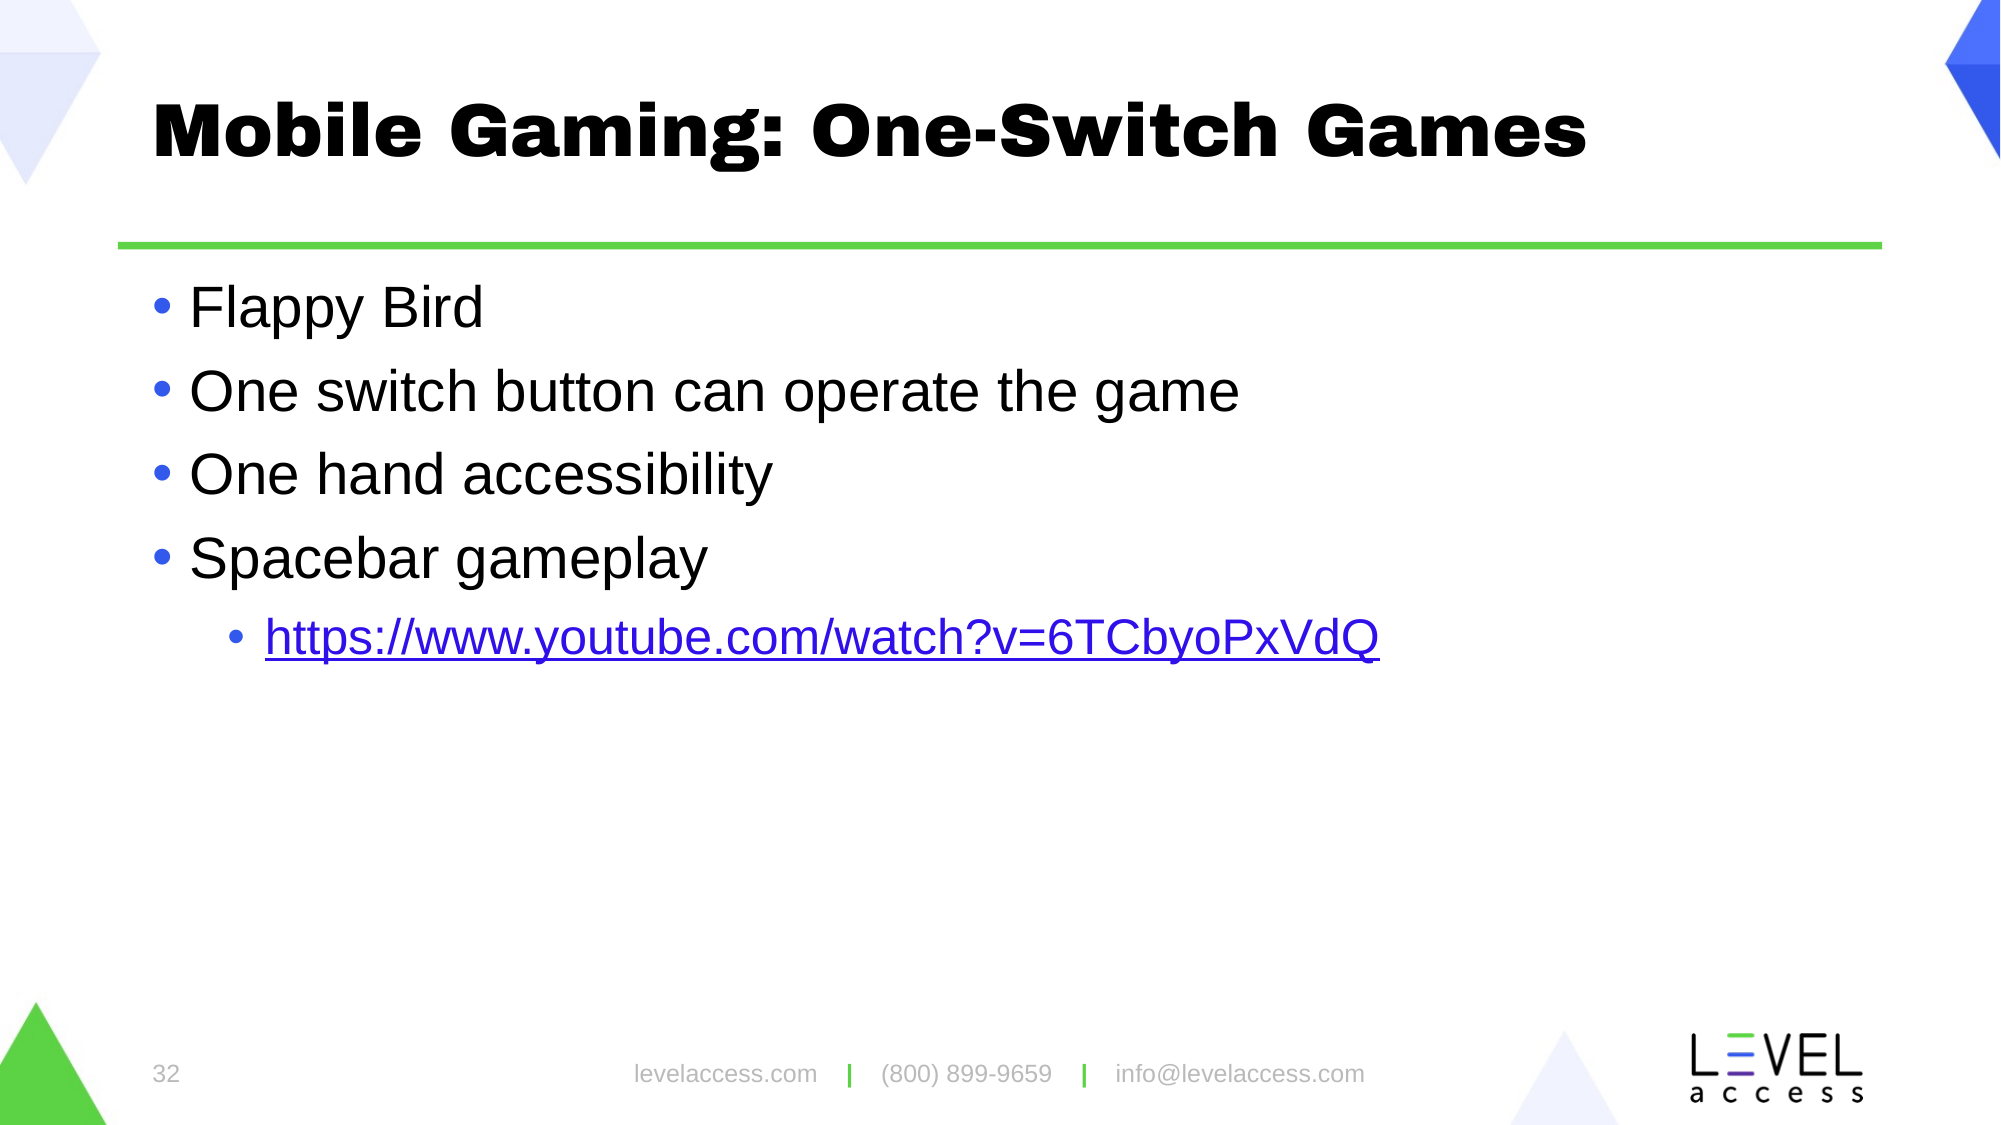

# Mobile Gaming: One-Switch Games

Flappy Bird
One switch button can operate the game
One hand accessibility
Spacebar gameplay
https://www.youtube.com/watch?v=6TCbyoPxVdQ
levelaccess.com    |    (800) 899-9659    |    info@levelaccess.com
32